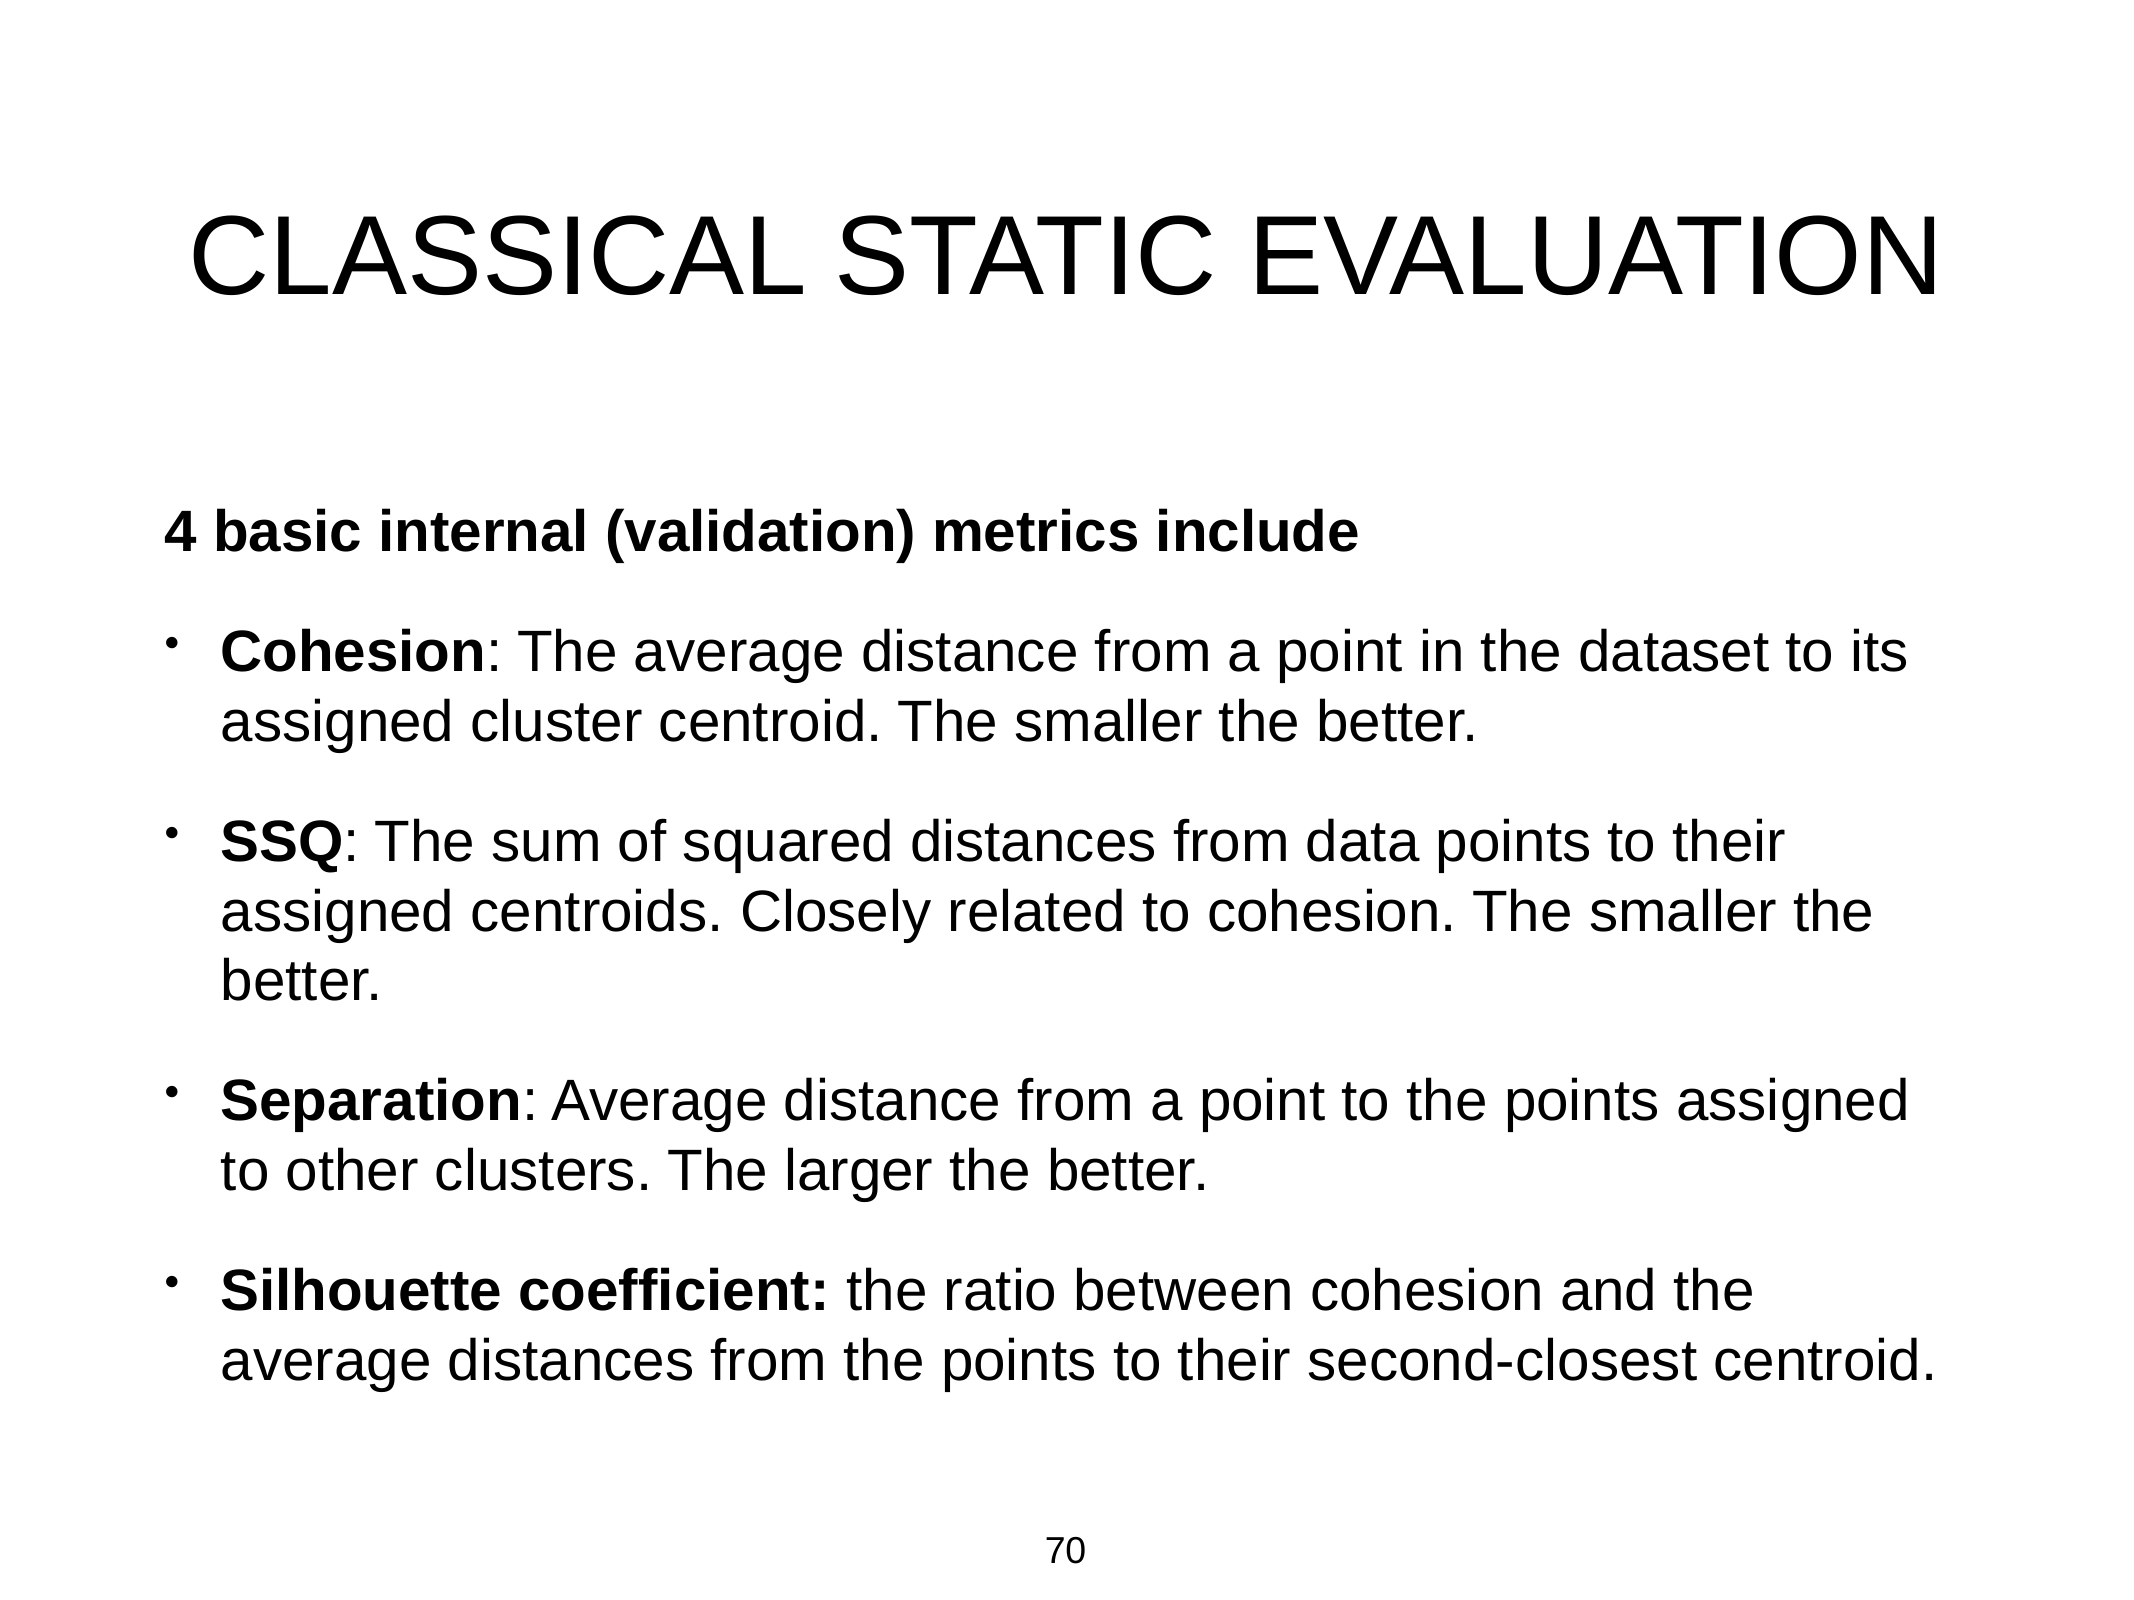

# CLASSICAL STATIC EVALUATION
4 basic internal (validation) metrics include
Cohesion: The average distance from a point in the dataset to its assigned cluster centroid. The smaller the better.
SSQ: The sum of squared distances from data points to their assigned centroids. Closely related to cohesion. The smaller the better.
Separation: Average distance from a point to the points assigned to other clusters. The larger the better.
Silhouette coefficient: the ratio between cohesion and the average distances from the points to their second-closest centroid.
70